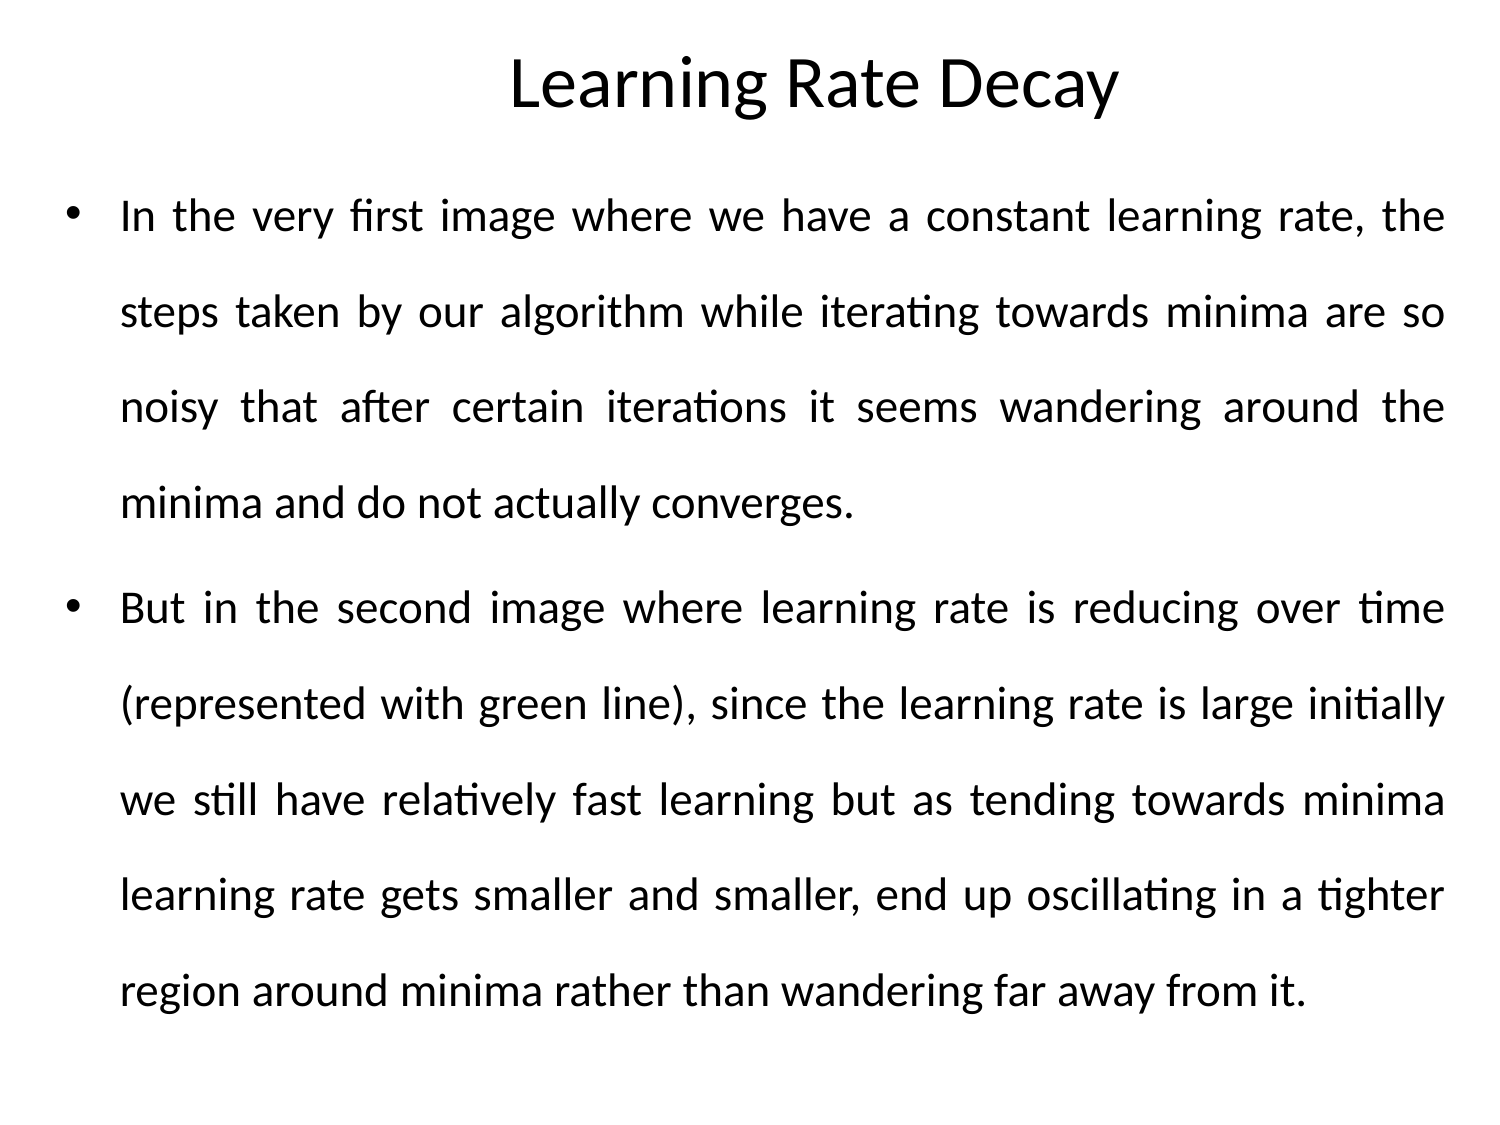

# Learning Rate Decay
In the very first image where we have a constant learning rate, the steps taken by our algorithm while iterating towards minima are so noisy that after certain iterations it seems wandering around the minima and do not actually converges.
But in the second image where learning rate is reducing over time (represented with green line), since the learning rate is large initially we still have relatively fast learning but as tending towards minima learning rate gets smaller and smaller, end up oscillating in a tighter region around minima rather than wandering far away from it.